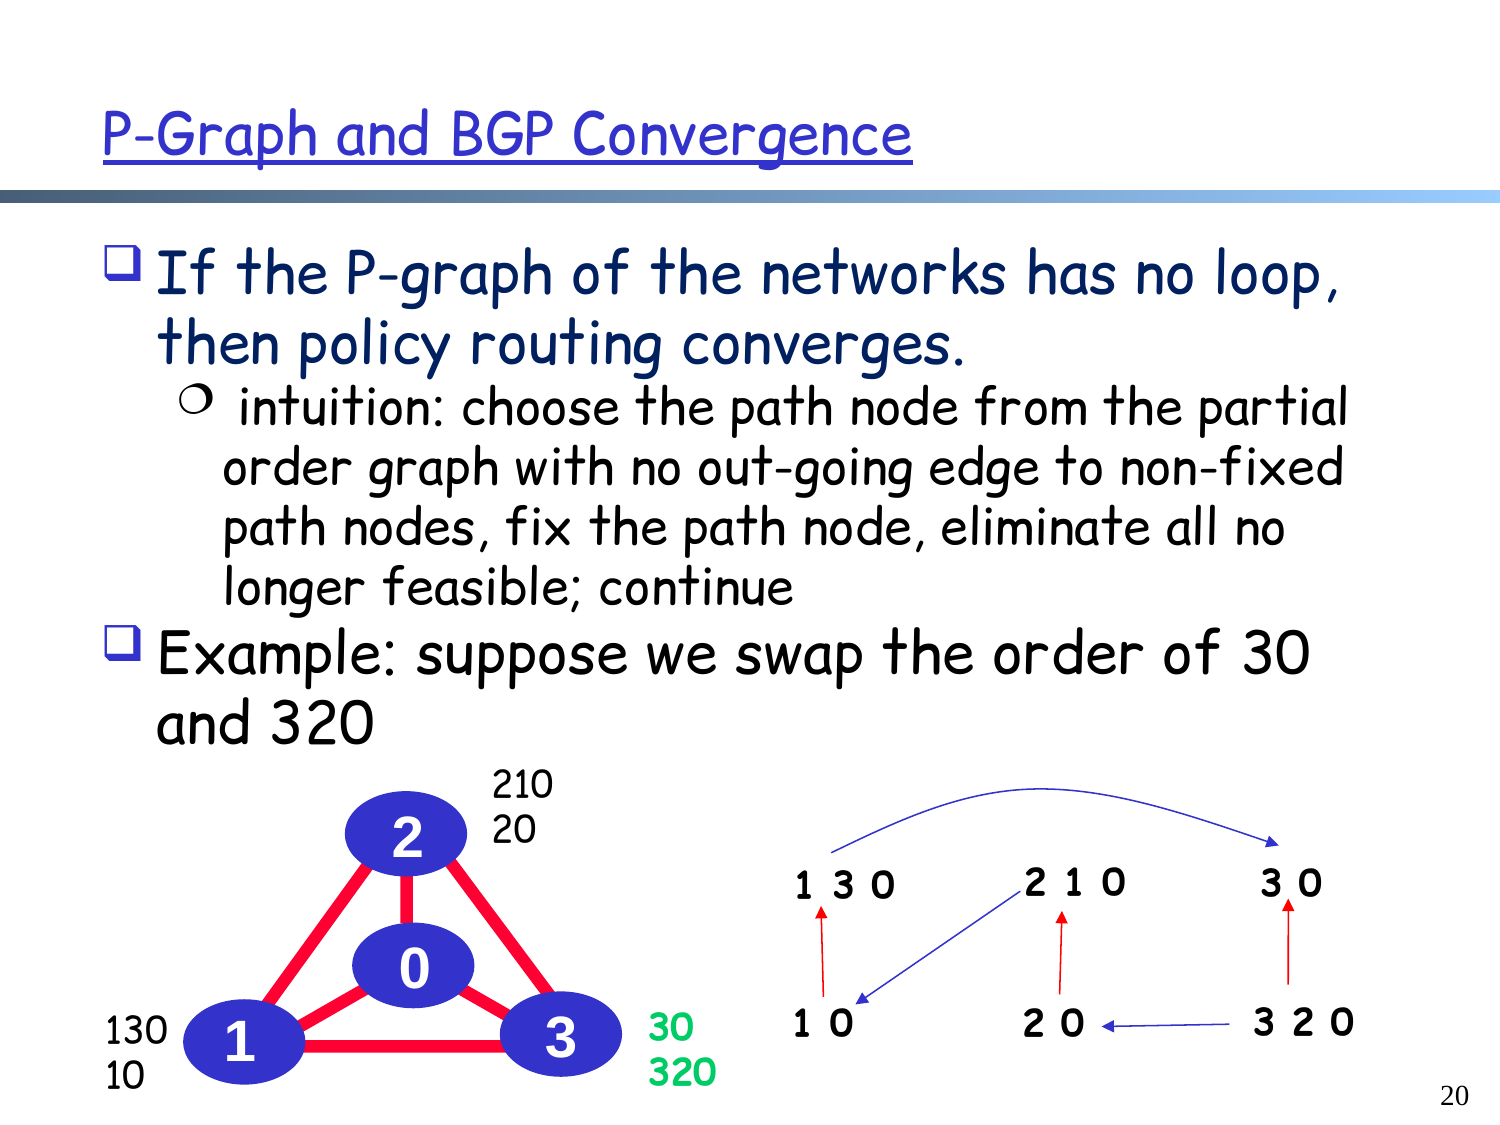

# P-Graph and BGP Convergence
If the P-graph of the networks has no loop, then policy routing converges.
 intuition: choose the path node from the partial order graph with no out-going edge to non-fixed path nodes, fix the path node, eliminate all no longer feasible; continue
Example: suppose we swap the order of 30 and 320

210
20
2

0

3

1

30
320
130
10

2 1 0
3 0
1 3 0

3 2 0
2 0
1 0

20